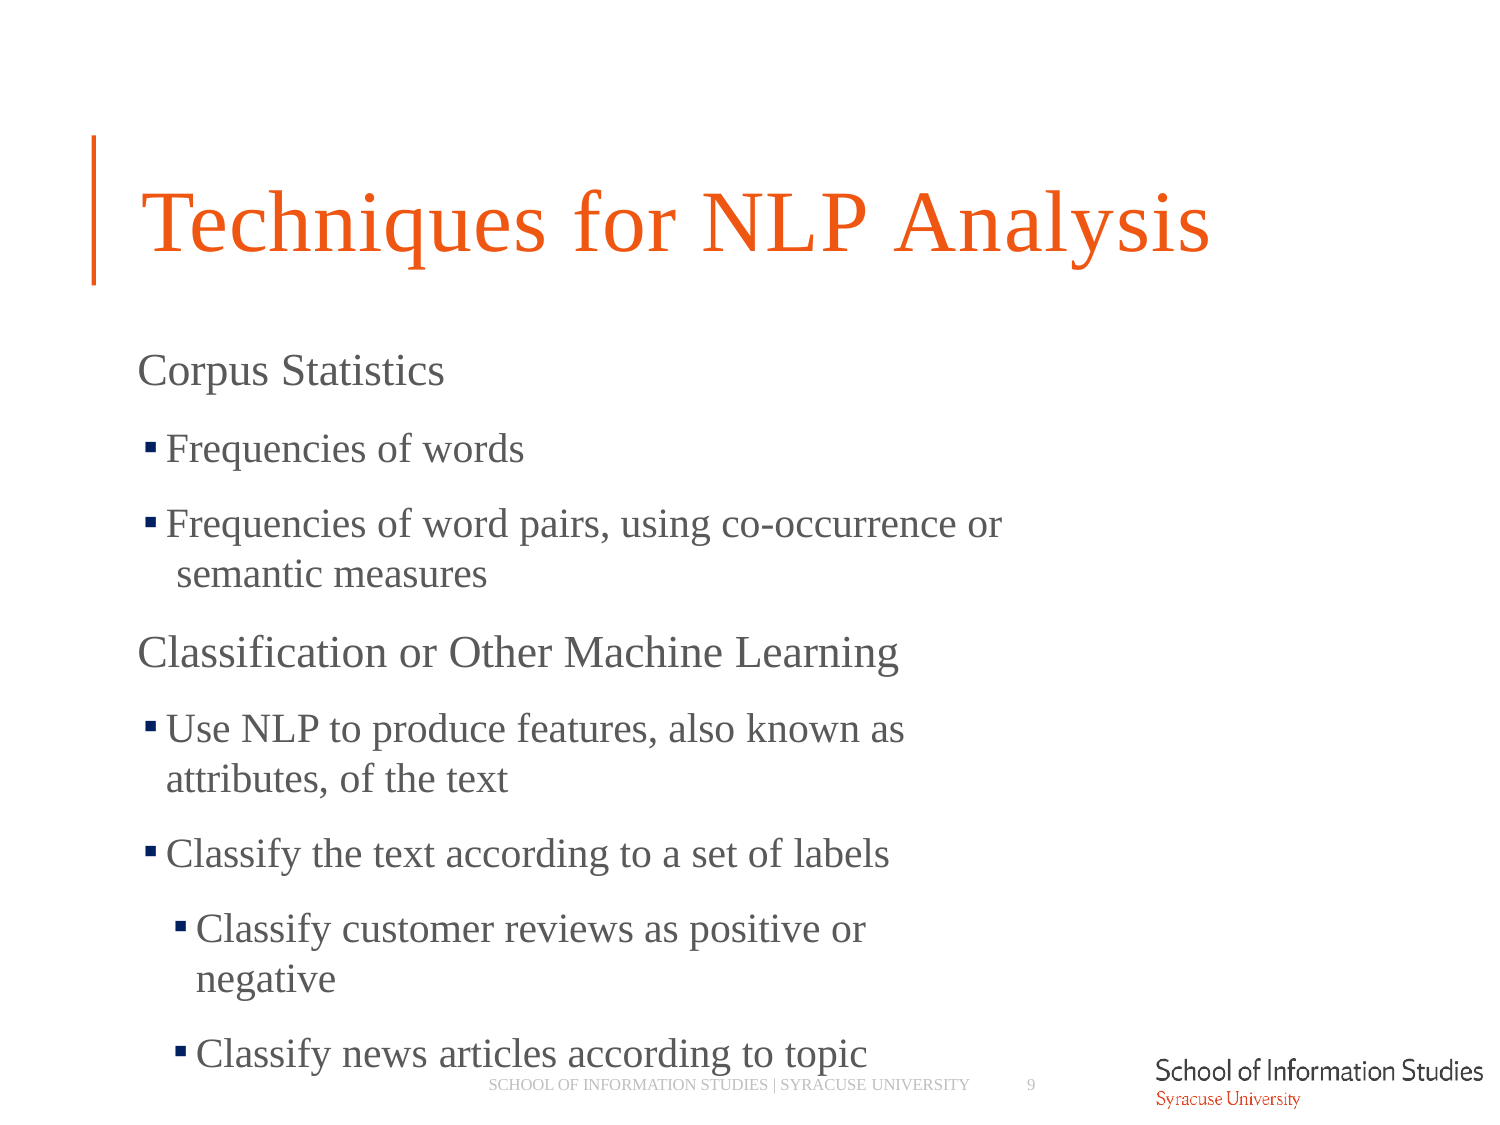

# Techniques for NLP Analysis
Corpus Statistics
Frequencies of words
Frequencies of word pairs, using co-occurrence or  semantic measures
Classification or Other Machine Learning
Use NLP to produce features, also known as attributes, of the text
Classify the text according to a set of labels
Classify customer reviews as positive or negative
Classify news articles according to topic
SCHOOL OF INFORMATION STUDIES | SYRACUSE UNIVERSITY
9